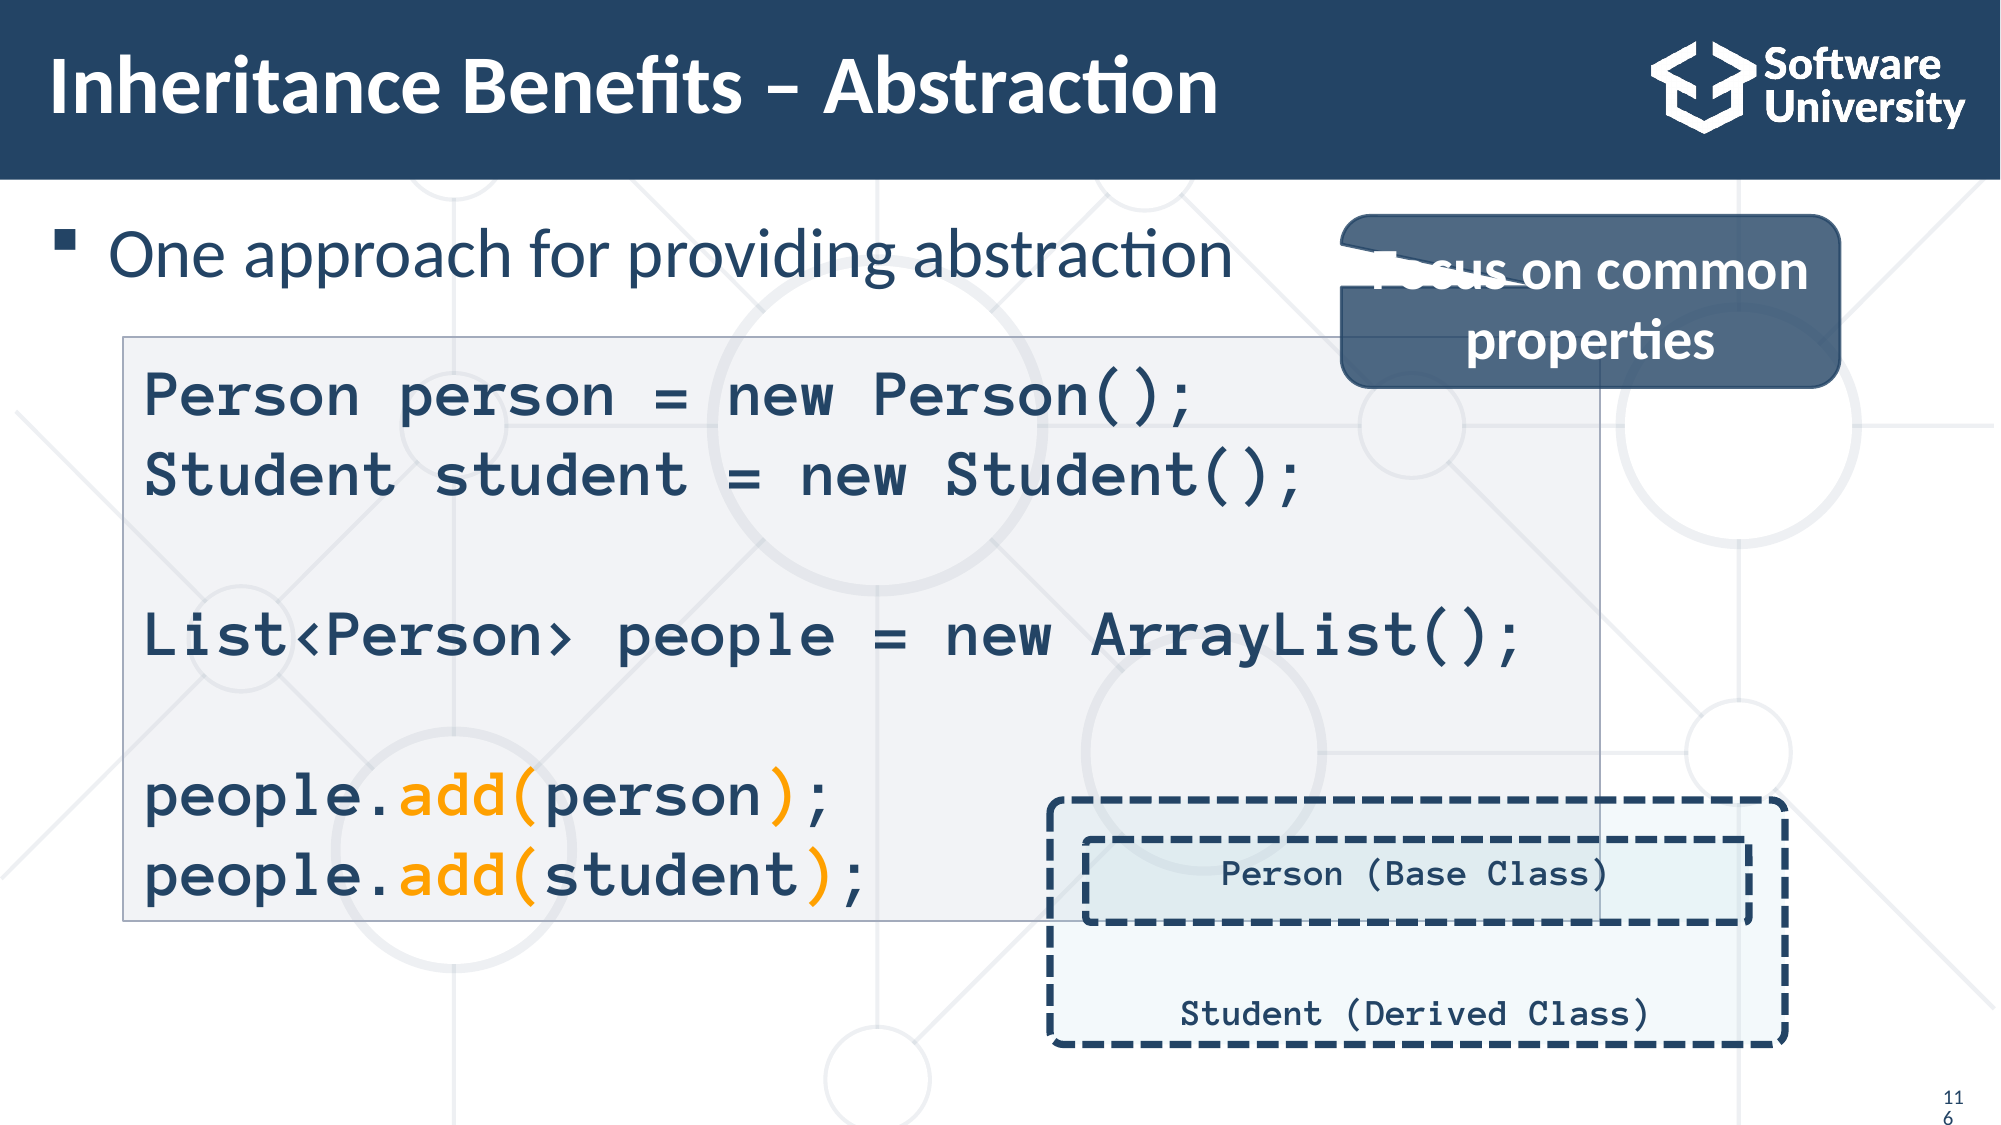

# Inheritance Benefits – Abstraction
One approach for providing abstraction
Focus on common properties
Person person = new Person();
Student student = new Student();

List<Person> people = new ArrayList();

people.add(person);
people.add(student);
Student (Derived Class)
Person (Base Class)
116